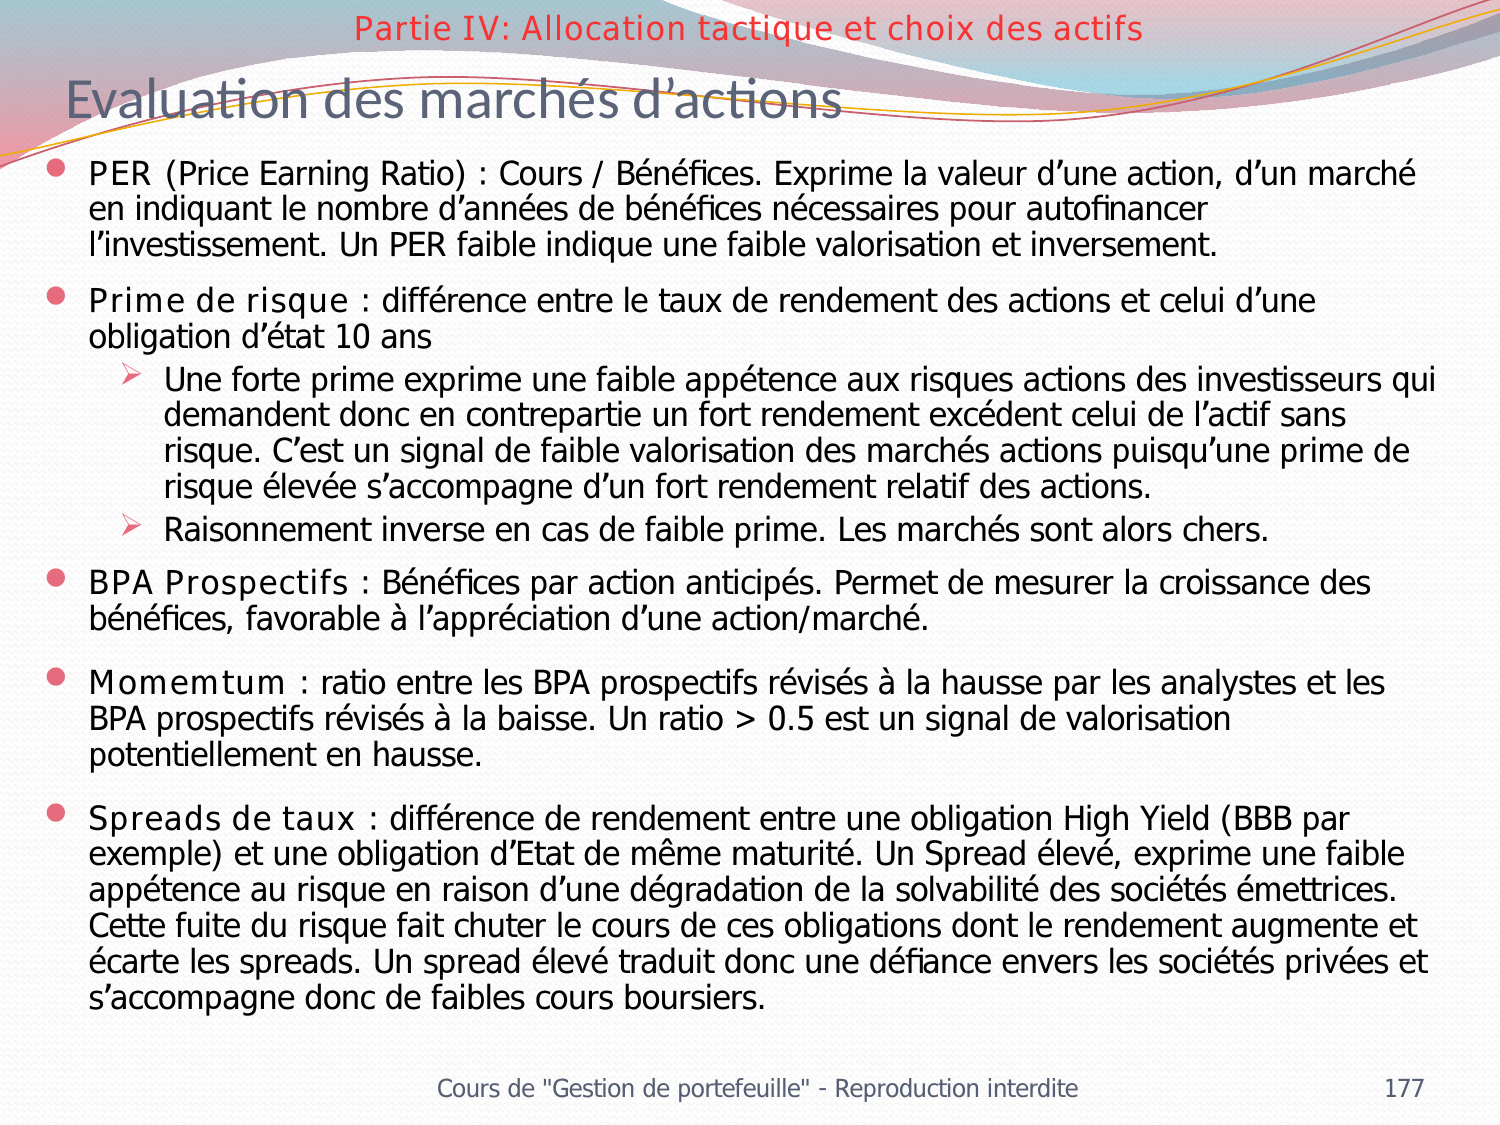

Partie IV: Allocation tactique et choix des actifs
# Evaluation des marchés d’actions
PER (Price Earning Ratio) : Cours / Bénéfices. Exprime la valeur d’une action, d’un marché en indiquant le nombre d’années de bénéfices nécessaires pour autofinancer l’investissement. Un PER faible indique une faible valorisation et inversement.

Prime de risque : différence entre le taux de rendement des actions et celui d’une obligation d’état 10 ans
Une forte prime exprime une faible appétence aux risques actions des investisseurs qui demandent donc en contrepartie un fort rendement excédent celui de l’actif sans risque. C’est un signal de faible valorisation des marchés actions puisqu’une prime de risque élevée s’accompagne d’un fort rendement relatif des actions.
Raisonnement inverse en cas de faible prime. Les marchés sont alors chers.

BPA Prospectifs : Bénéfices par action anticipés. Permet de mesurer la croissance des bénéfices, favorable à l’appréciation d’une action/marché.

Momemtum : ratio entre les BPA prospectifs révisés à la hausse par les analystes et les BPA prospectifs révisés à la baisse. Un ratio > 0.5 est un signal de valorisation potentiellement en hausse.

Spreads de taux : différence de rendement entre une obligation High Yield (BBB par exemple) et une obligation d’Etat de même maturité. Un Spread élevé, exprime une faible appétence au risque en raison d’une dégradation de la solvabilité des sociétés émettrices. Cette fuite du risque fait chuter le cours de ces obligations dont le rendement augmente et écarte les spreads. Un spread élevé traduit donc une défiance envers les sociétés privées et s’accompagne donc de faibles cours boursiers.
Cours de "Gestion de portefeuille" - Reproduction interdite
177